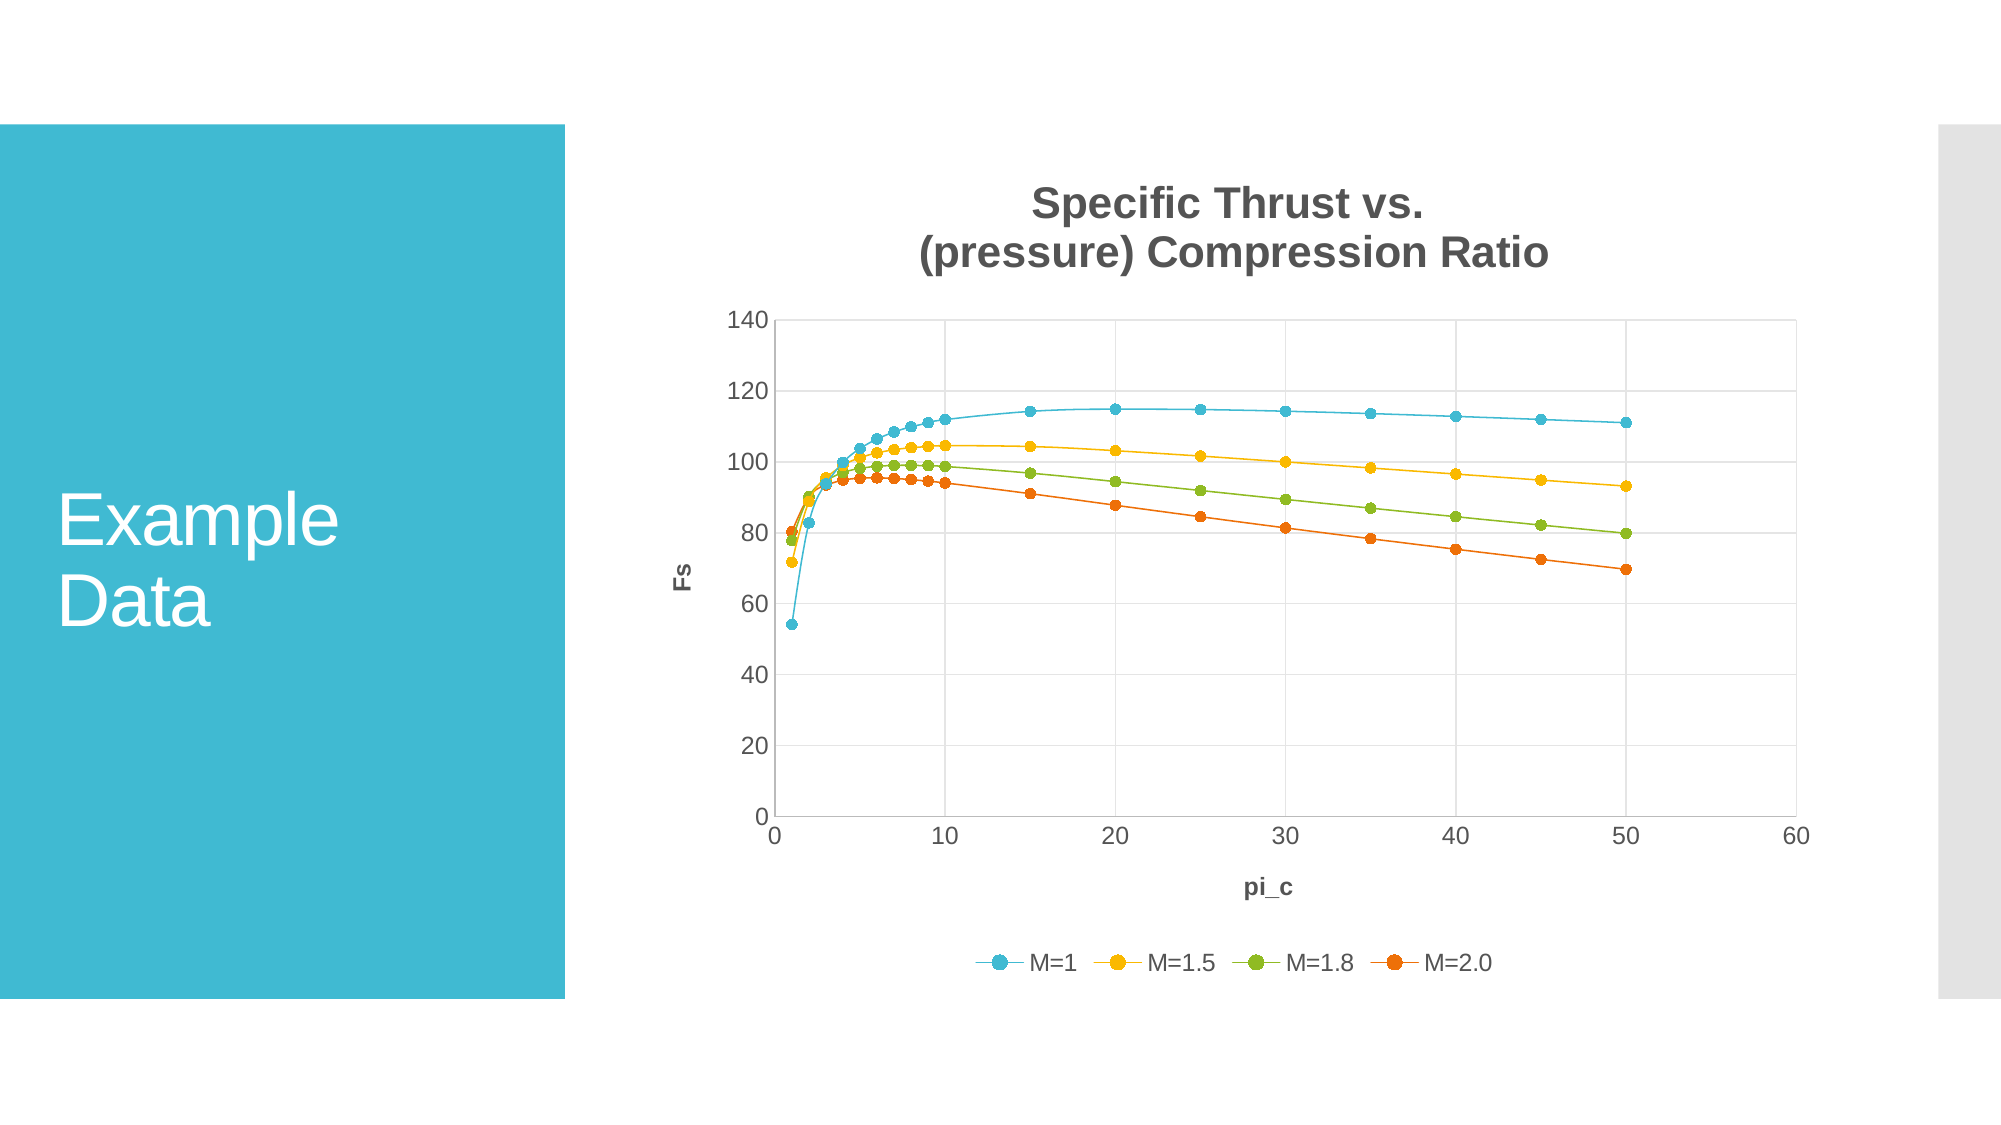

### Chart: Specific Thrust vs.
(pressure) Compression Ratio

| Category |  |  |  |  |
|---|---|---|---|---|
# Example Data